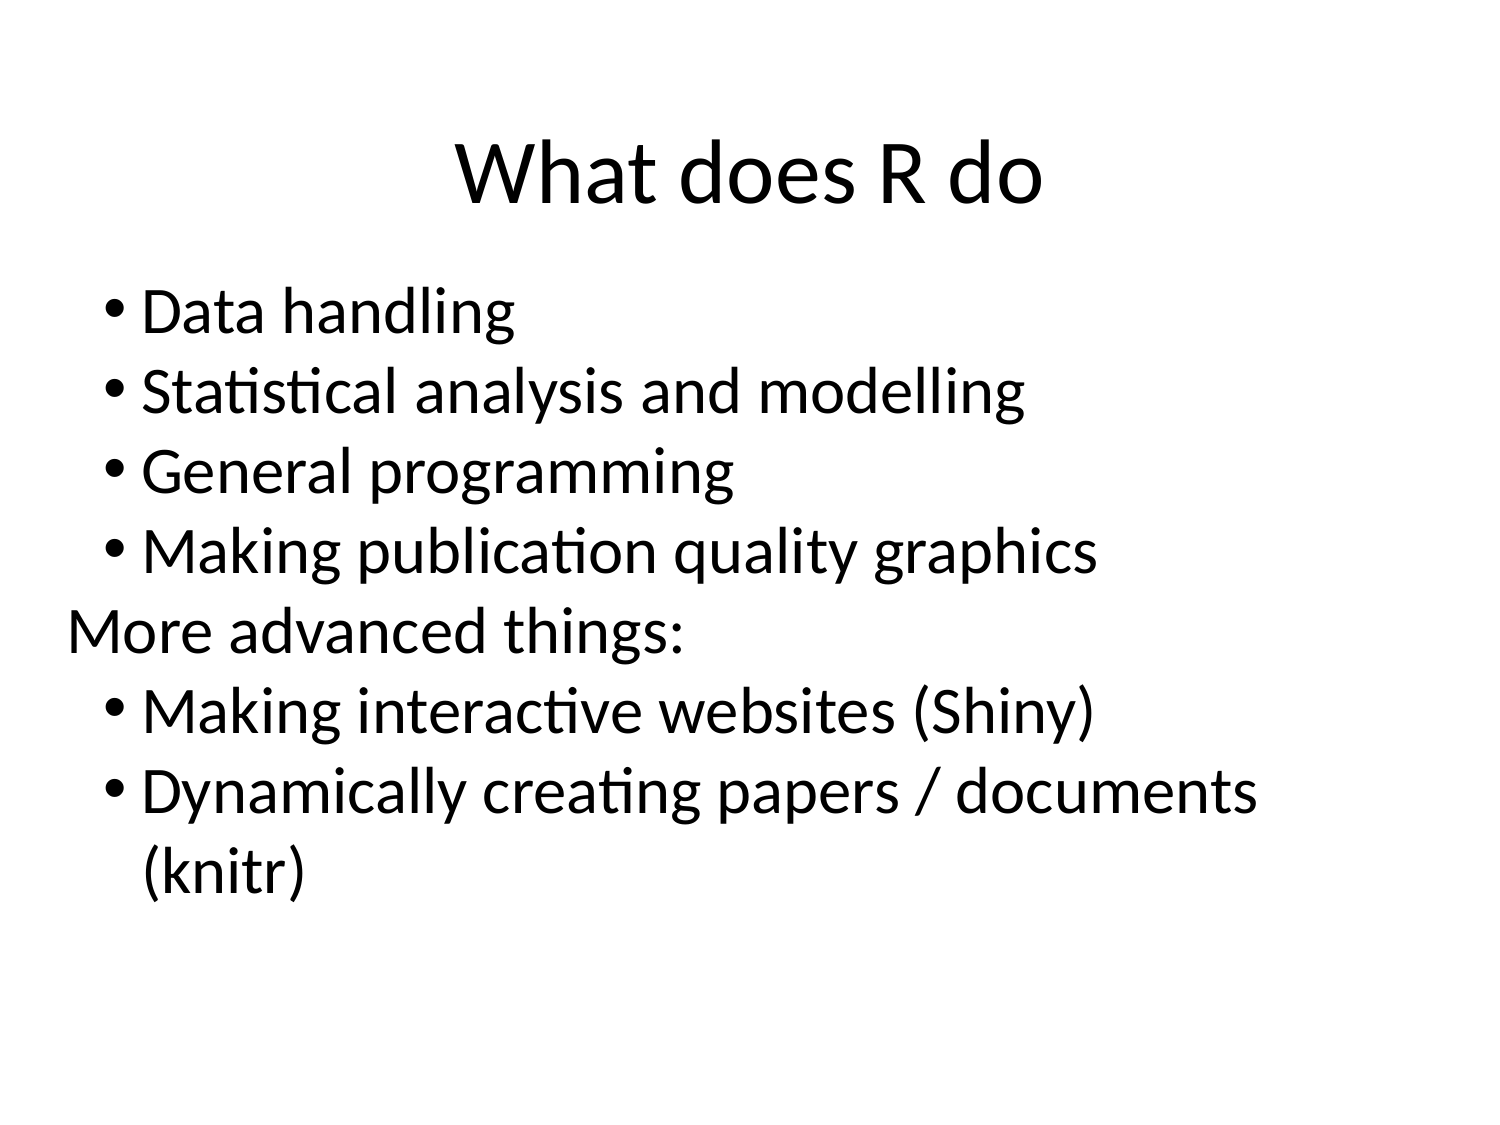

# What does R do
Data handling
Statistical analysis and modelling
General programming
Making publication quality graphics
More advanced things:
Making interactive websites (Shiny)
Dynamically creating papers / documents (knitr)